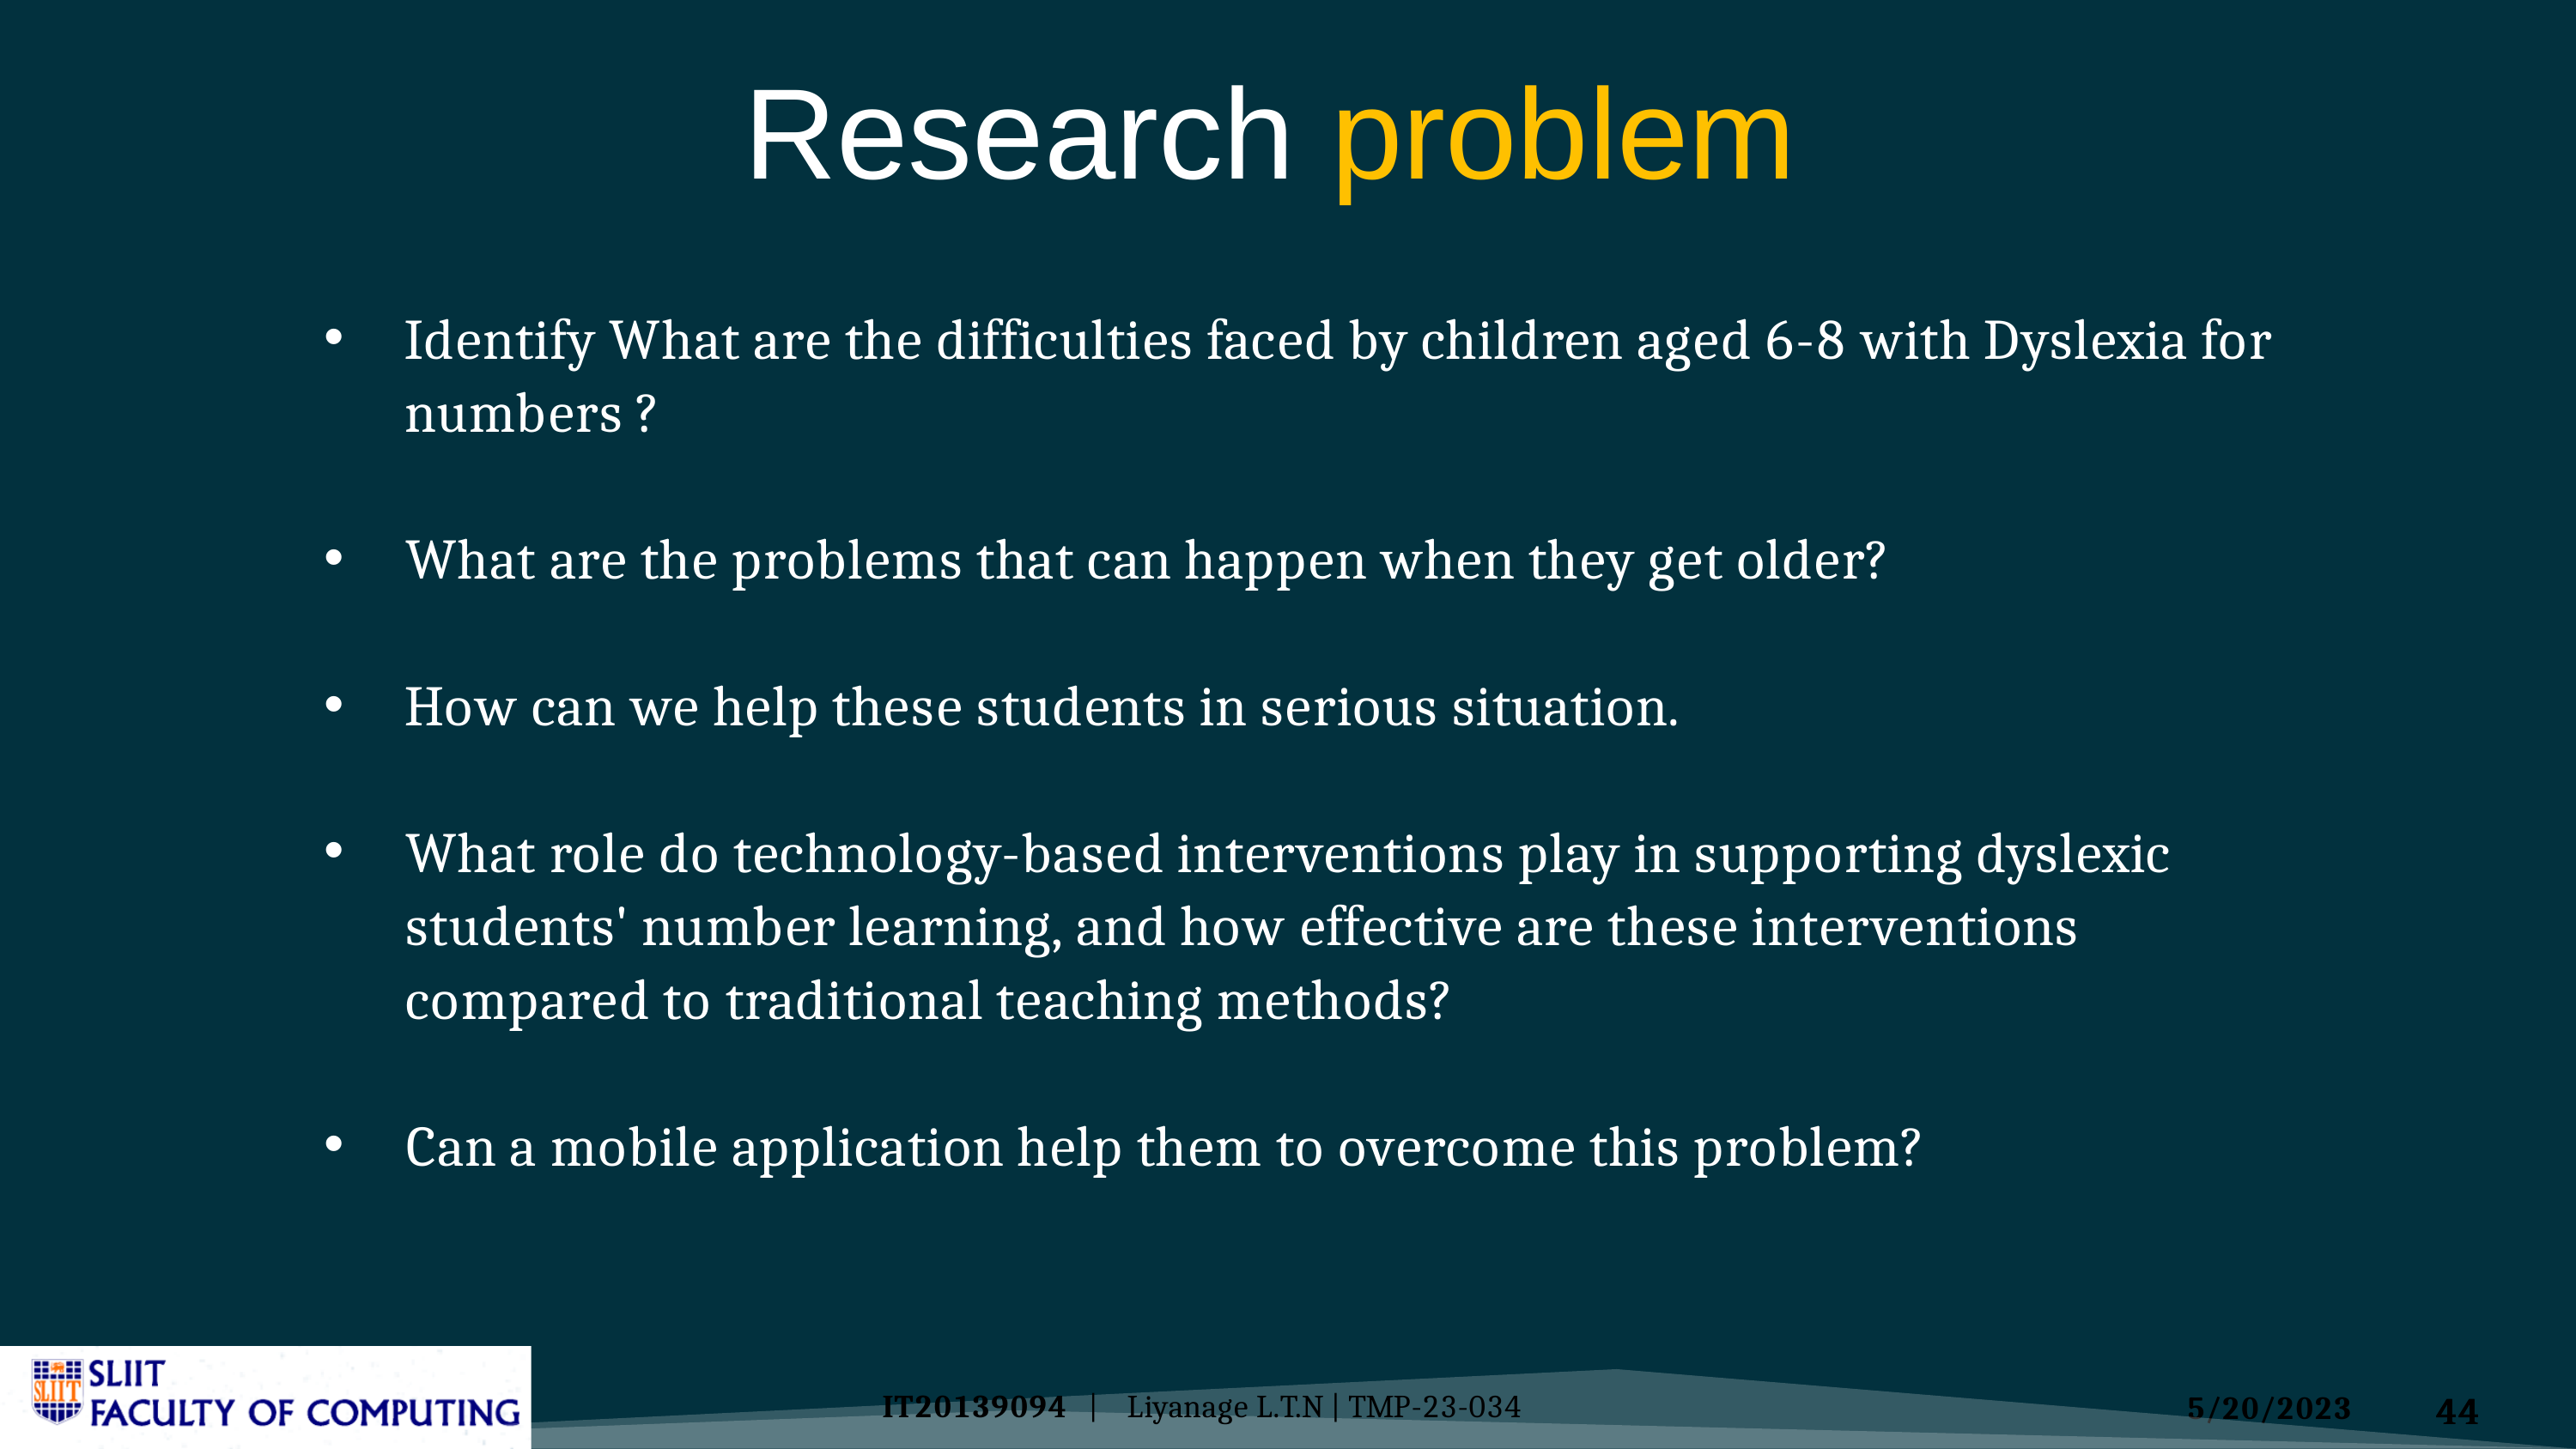

Research problem

Identify What are the difficulties faced by children aged 6-8 with Dyslexia for numbers ?

What are the problems that can happen when they get older?

How can we help these students in serious situation.

What role do technology-based interventions play in supporting dyslexic students' number learning, and how effective are these interventions compared to traditional teaching methods?

Can a mobile application help them to overcome this problem?

IT20139094   |    Liyanage L.T.N | TMP-23-034